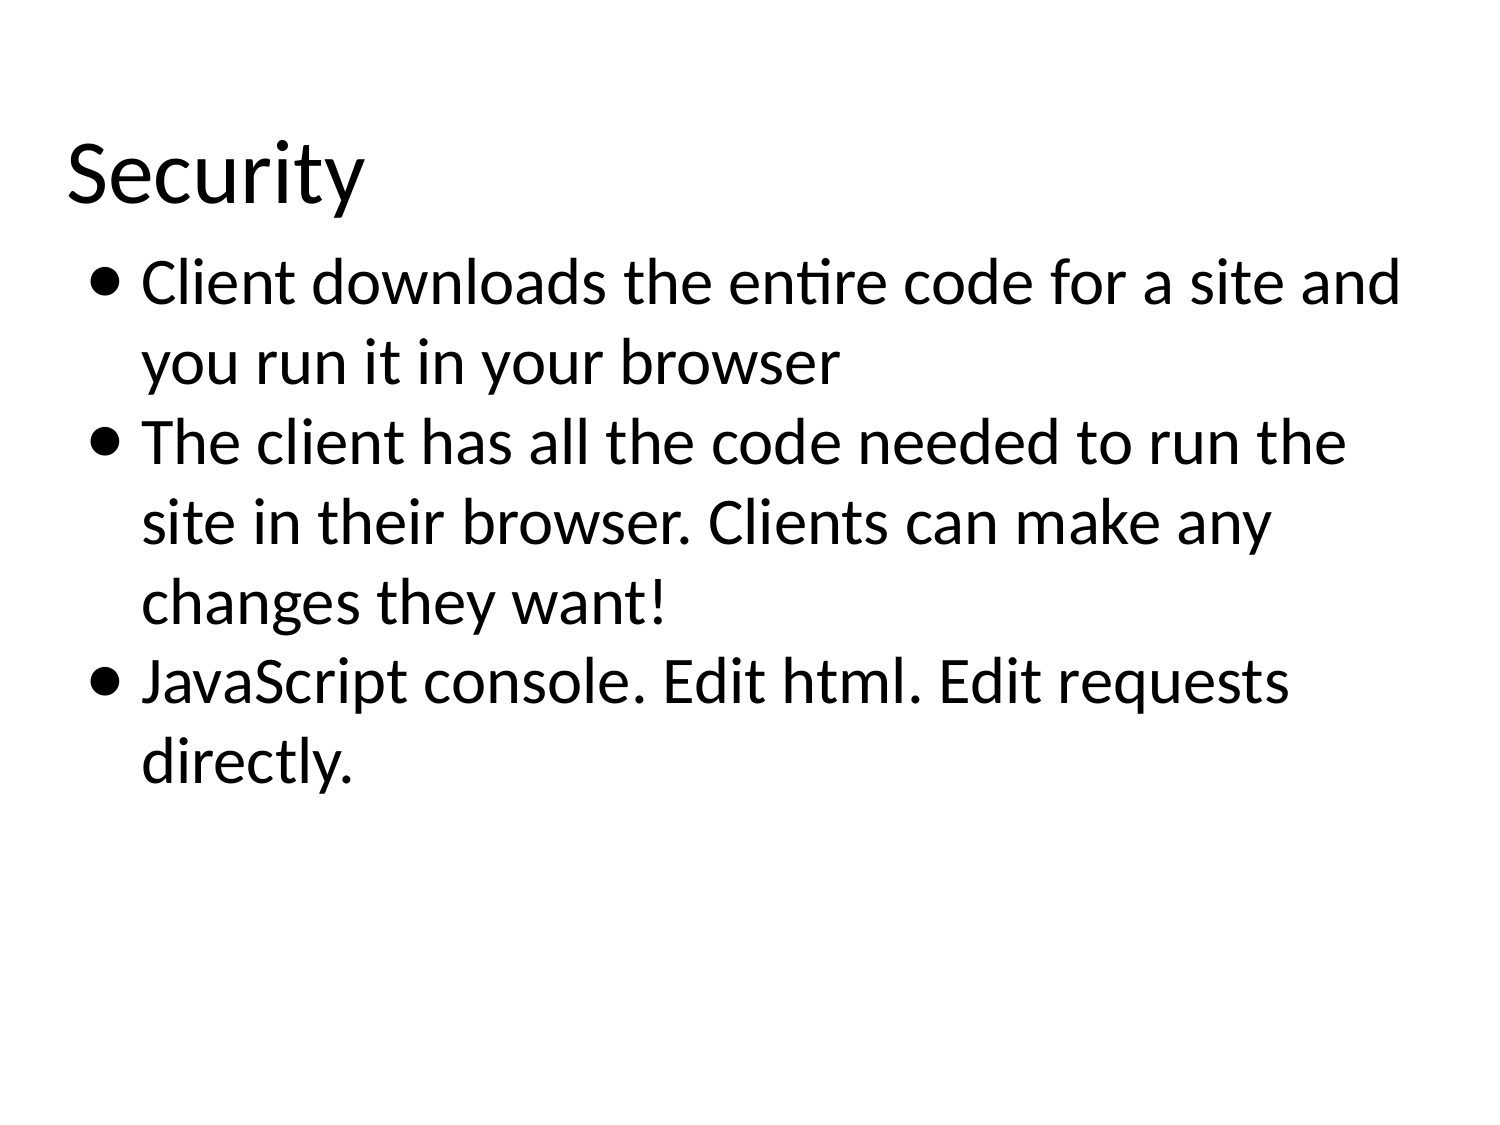

# Security
Client downloads the entire code for a site and you run it in your browser
The client has all the code needed to run the site in their browser. Clients can make any changes they want!
JavaScript console. Edit html. Edit requests directly.